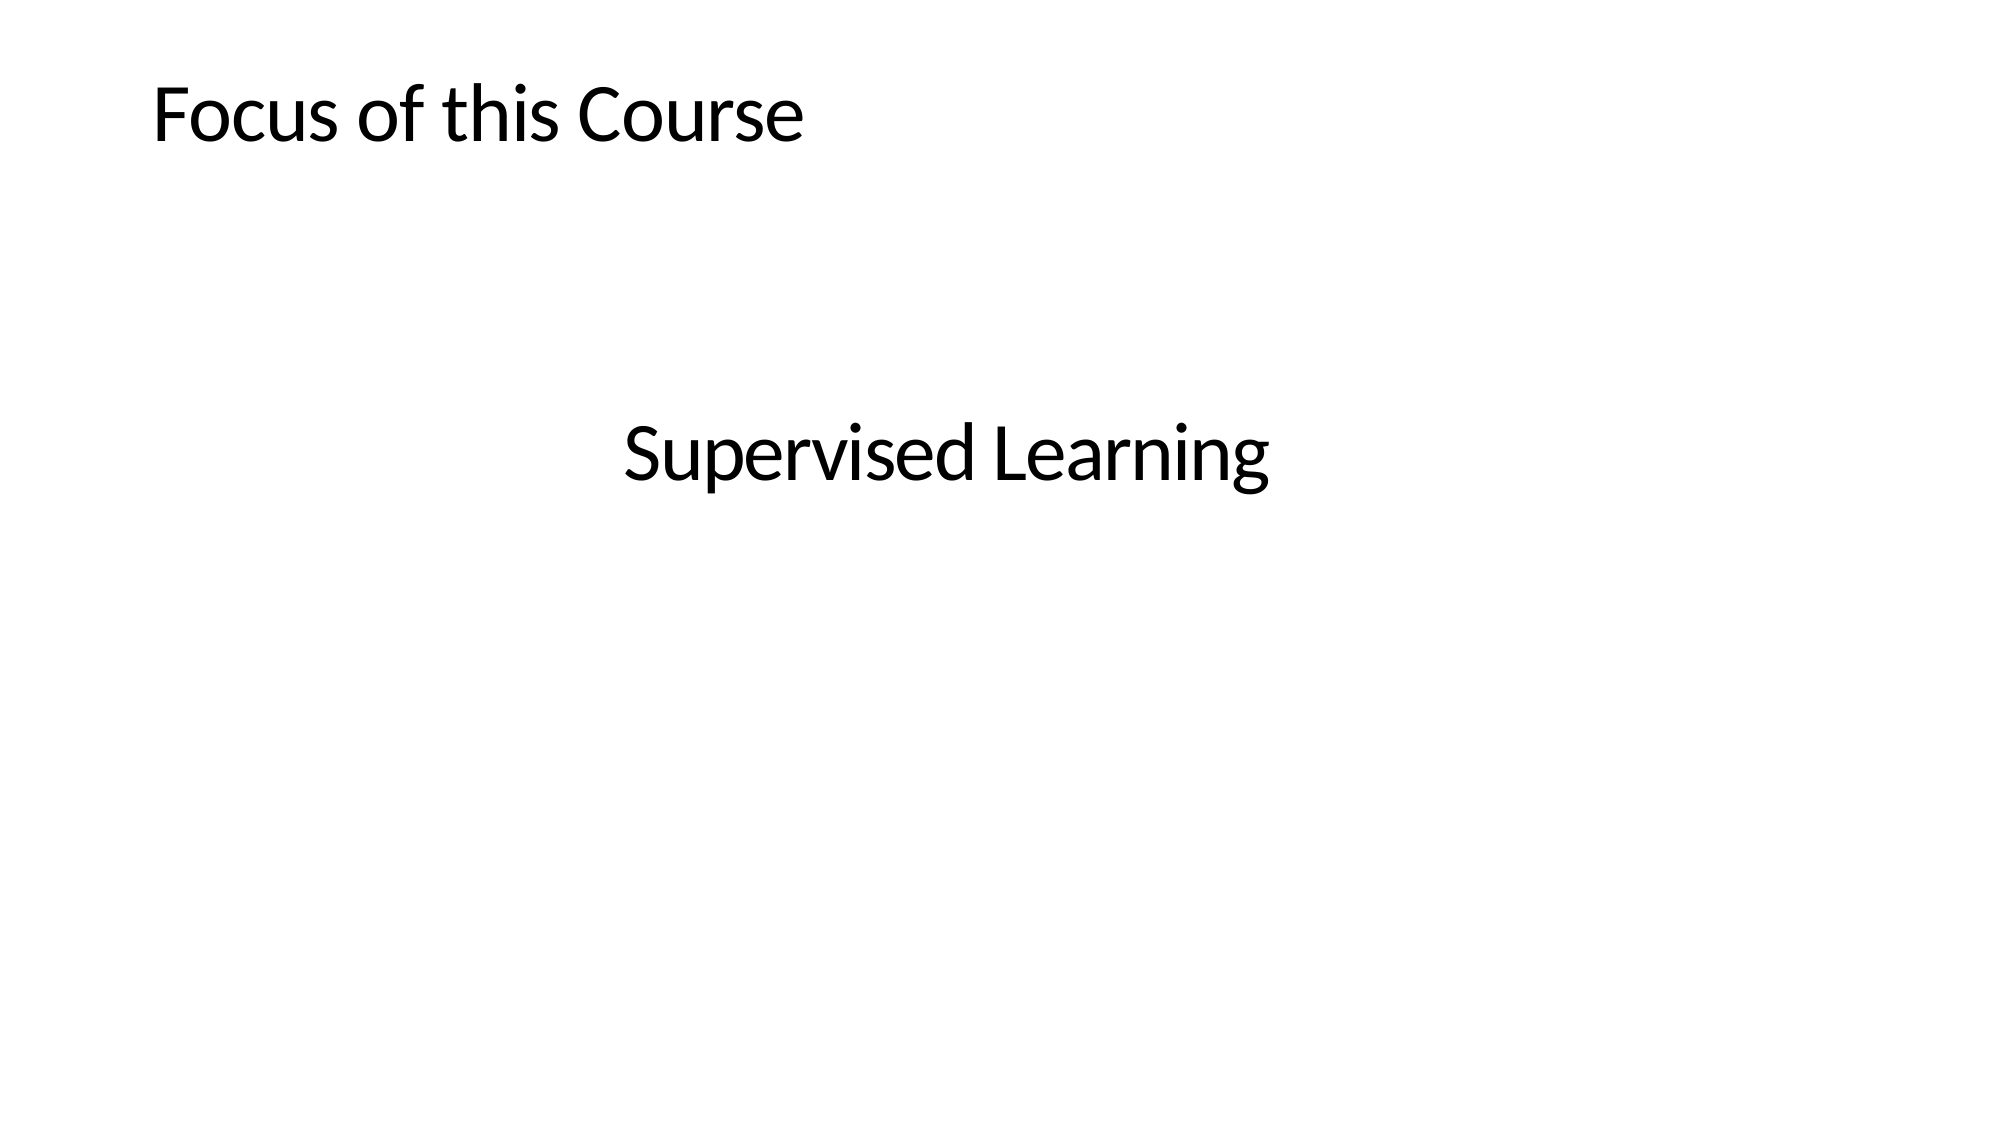

# Focus of this Course
Supervised Learning